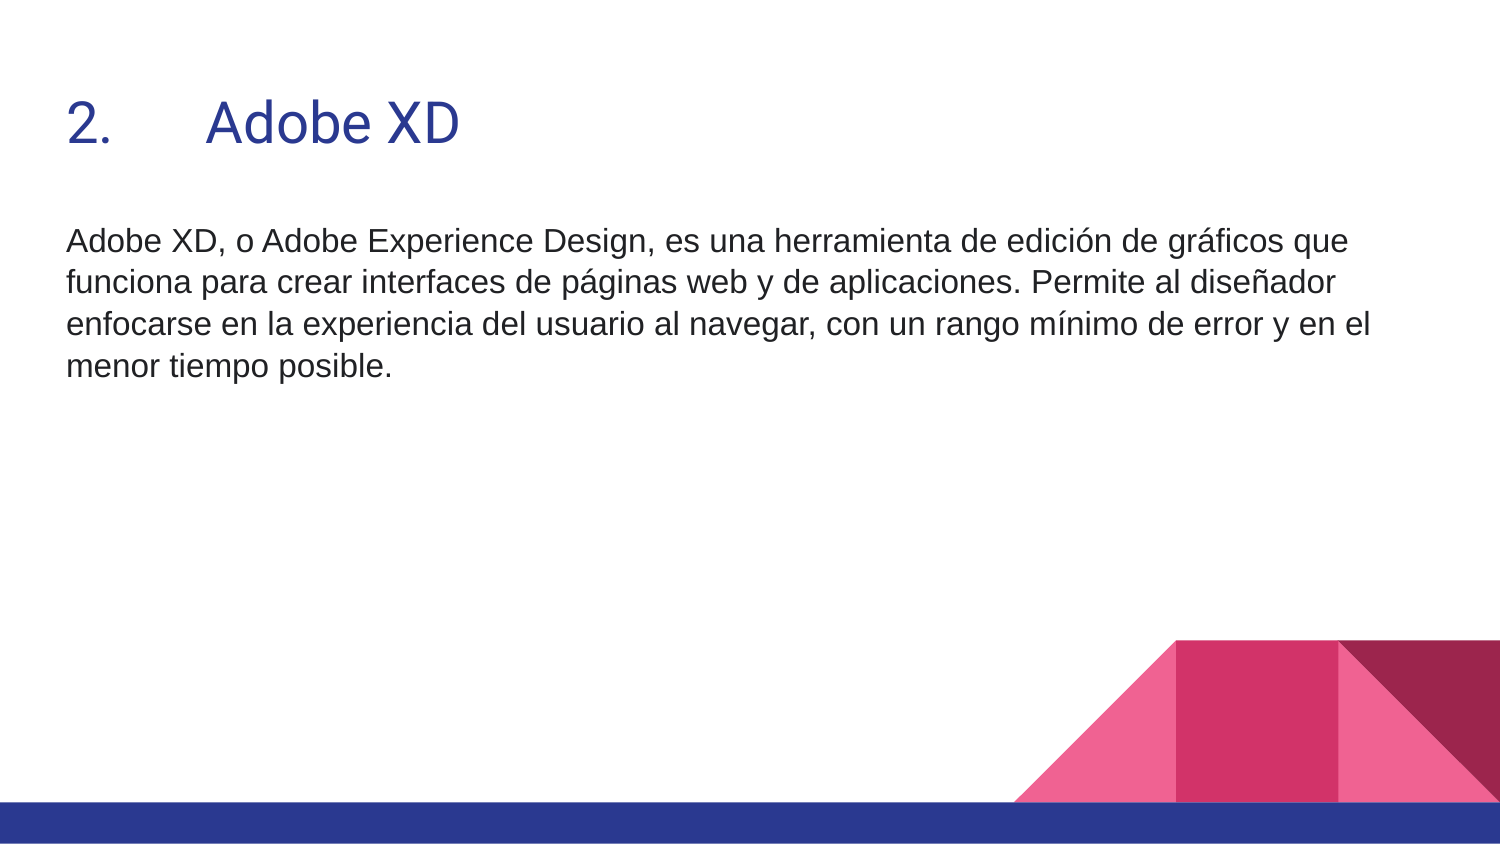

# 2.	Adobe XD
Adobe XD, o Adobe Experience Design, es una herramienta de edición de gráficos que funciona para crear interfaces de páginas web y de aplicaciones. Permite al diseñador enfocarse en la experiencia del usuario al navegar, con un rango mínimo de error y en el menor tiempo posible.